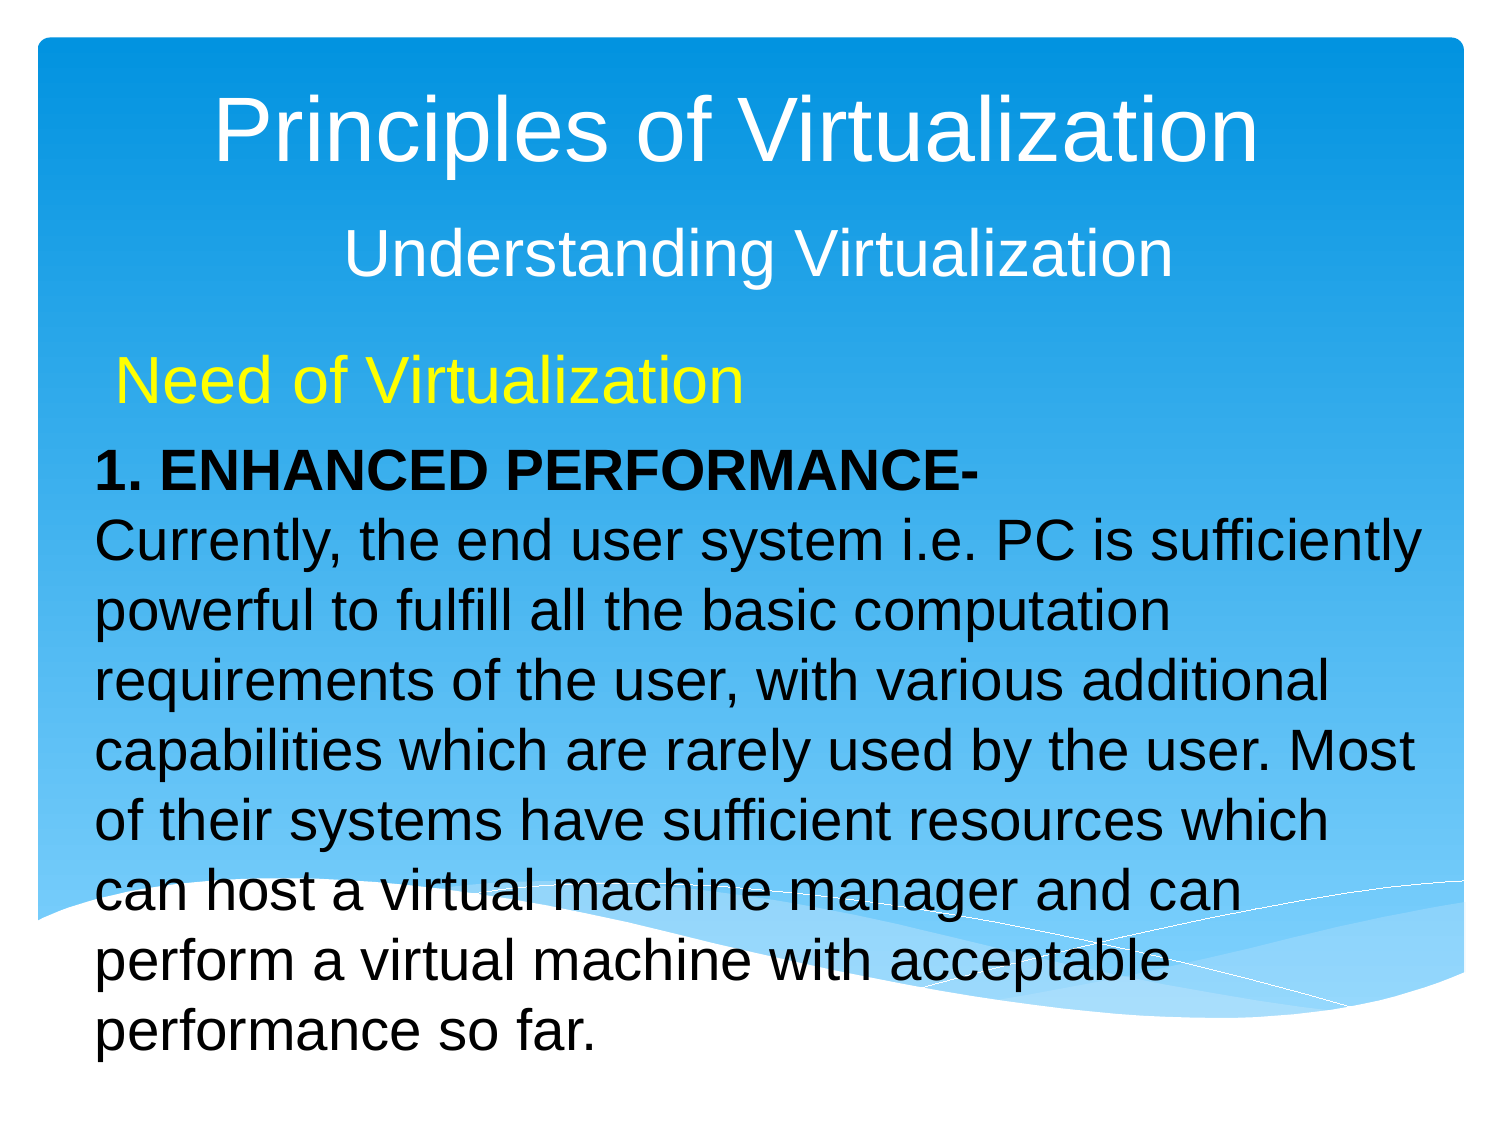

# Principles of Virtualization
 Understanding Virtualization
Need of Virtualization
1. ENHANCED PERFORMANCE-
Currently, the end user system i.e. PC is sufficiently powerful to fulfill all the basic computation requirements of the user, with various additional capabilities which are rarely used by the user. Most of their systems have sufficient resources which can host a virtual machine manager and can perform a virtual machine with acceptable performance so far.